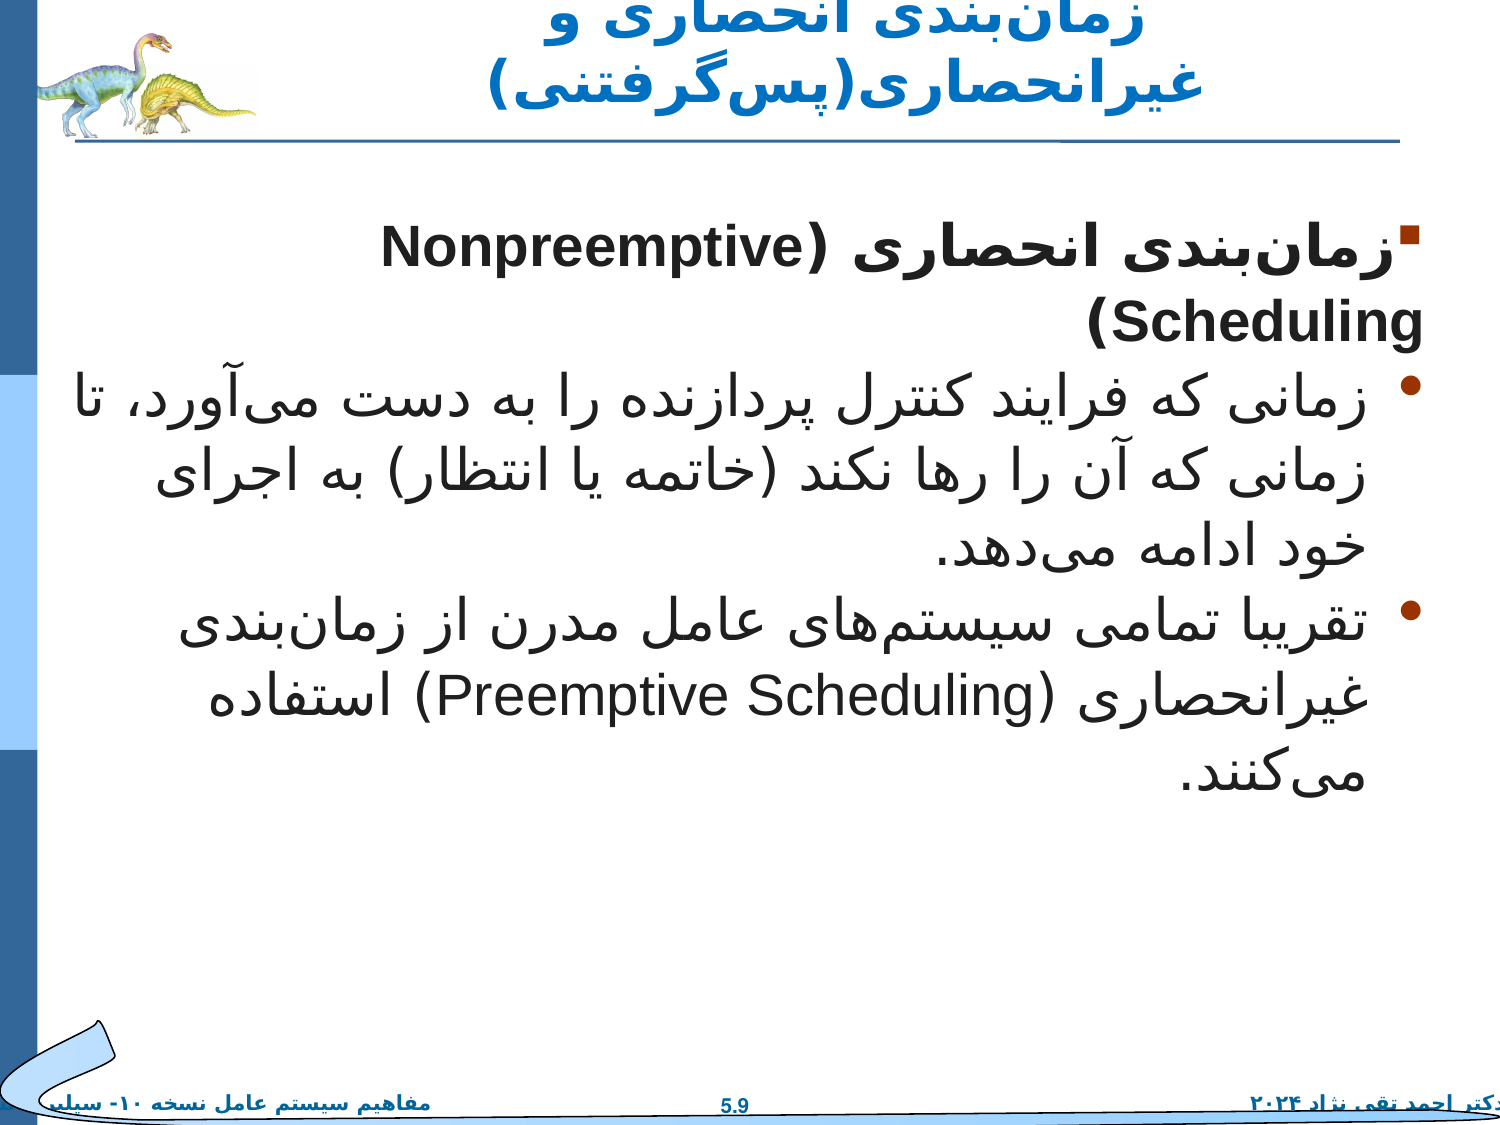

# زمان‌بندی انحصاری و غیرانحصاری(پس‌گرفتنی)
زمان‌بندی انحصاری (Nonpreemptive Scheduling)
زمانی که فرایند کنترل پردازنده را به دست می‌آورد، تا زمانی که آن را رها نکند (خاتمه یا انتظار) به اجرای خود ادامه می‌دهد.
تقریبا تمامی سیستم‌های عامل مدرن از زمان‌بندی غیرانحصاری (Preemptive Scheduling) استفاده می‌کنند.